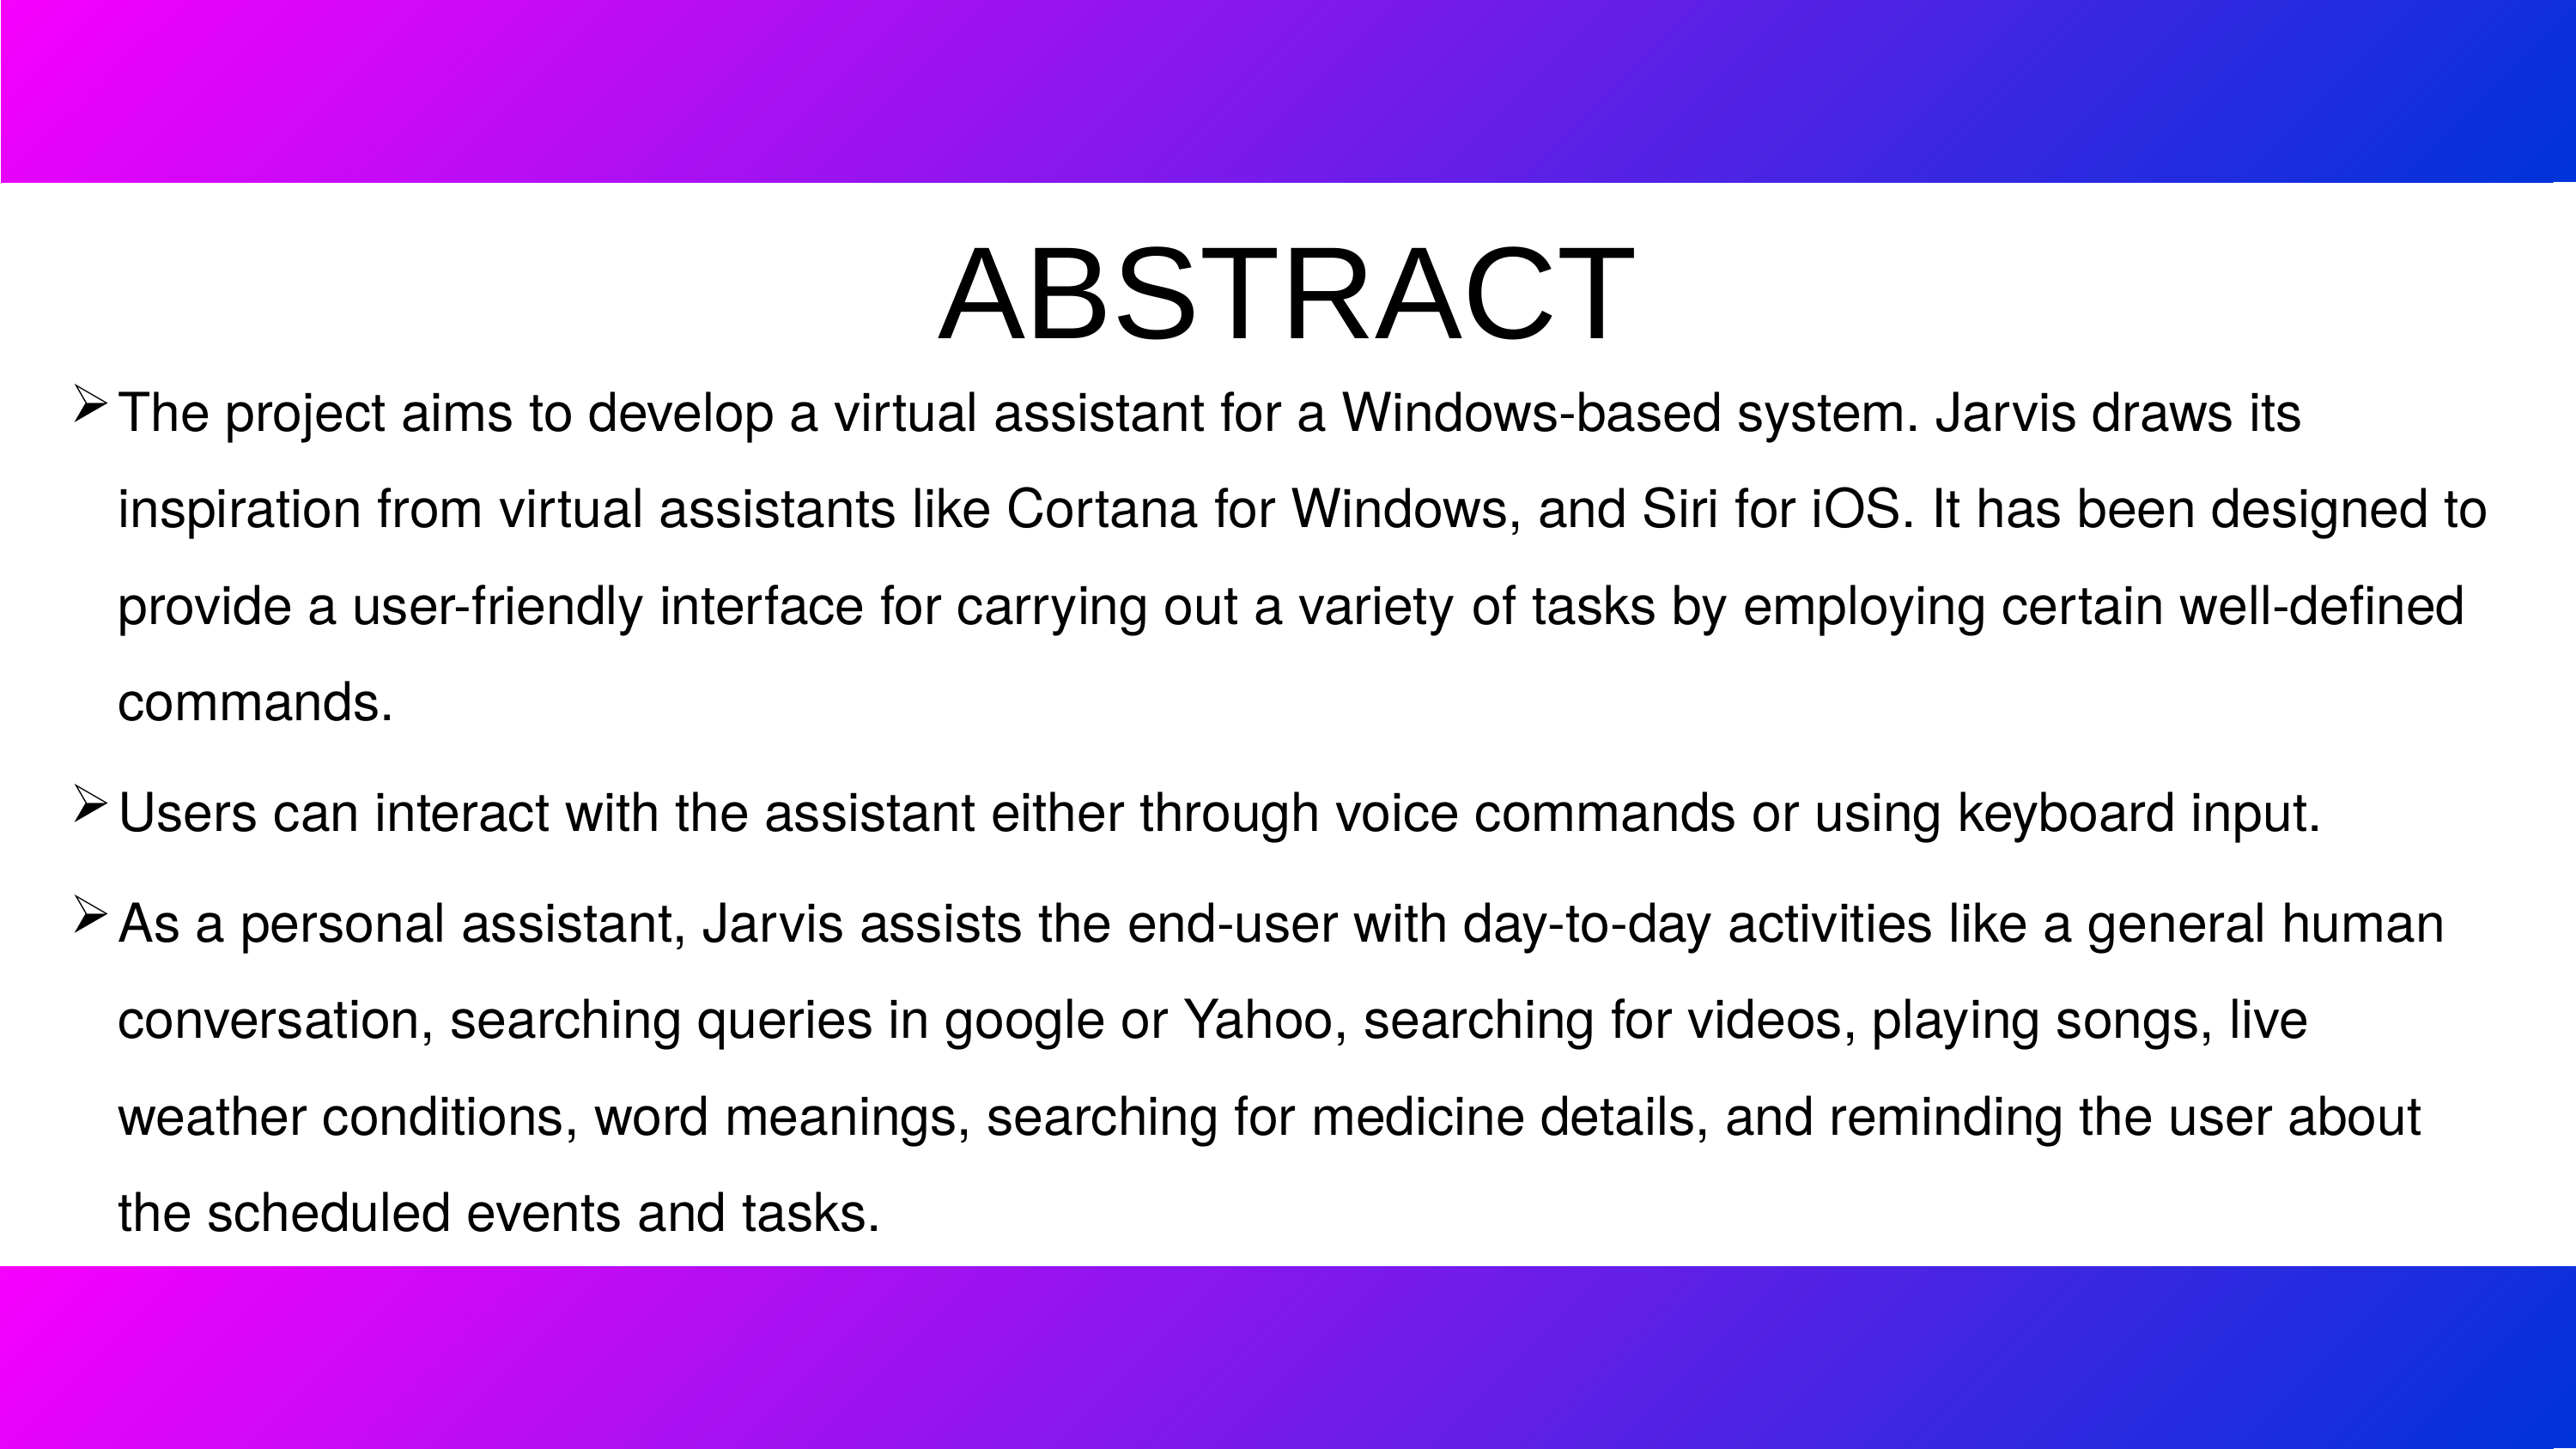

ABSTRACT
The project aims to develop a virtual assistant for a Windows-based system. Jarvis draws its inspiration from virtual assistants like Cortana for Windows, and Siri for iOS. It has been designed to provide a user-friendly interface for carrying out a variety of tasks by employing certain well-defined commands.
Users can interact with the assistant either through voice commands or using keyboard input.
As a personal assistant, Jarvis assists the end-user with day-to-day activities like a general human conversation, searching queries in google or Yahoo, searching for videos, playing songs, live weather conditions, word meanings, searching for medicine details, and reminding the user about the scheduled events and tasks.